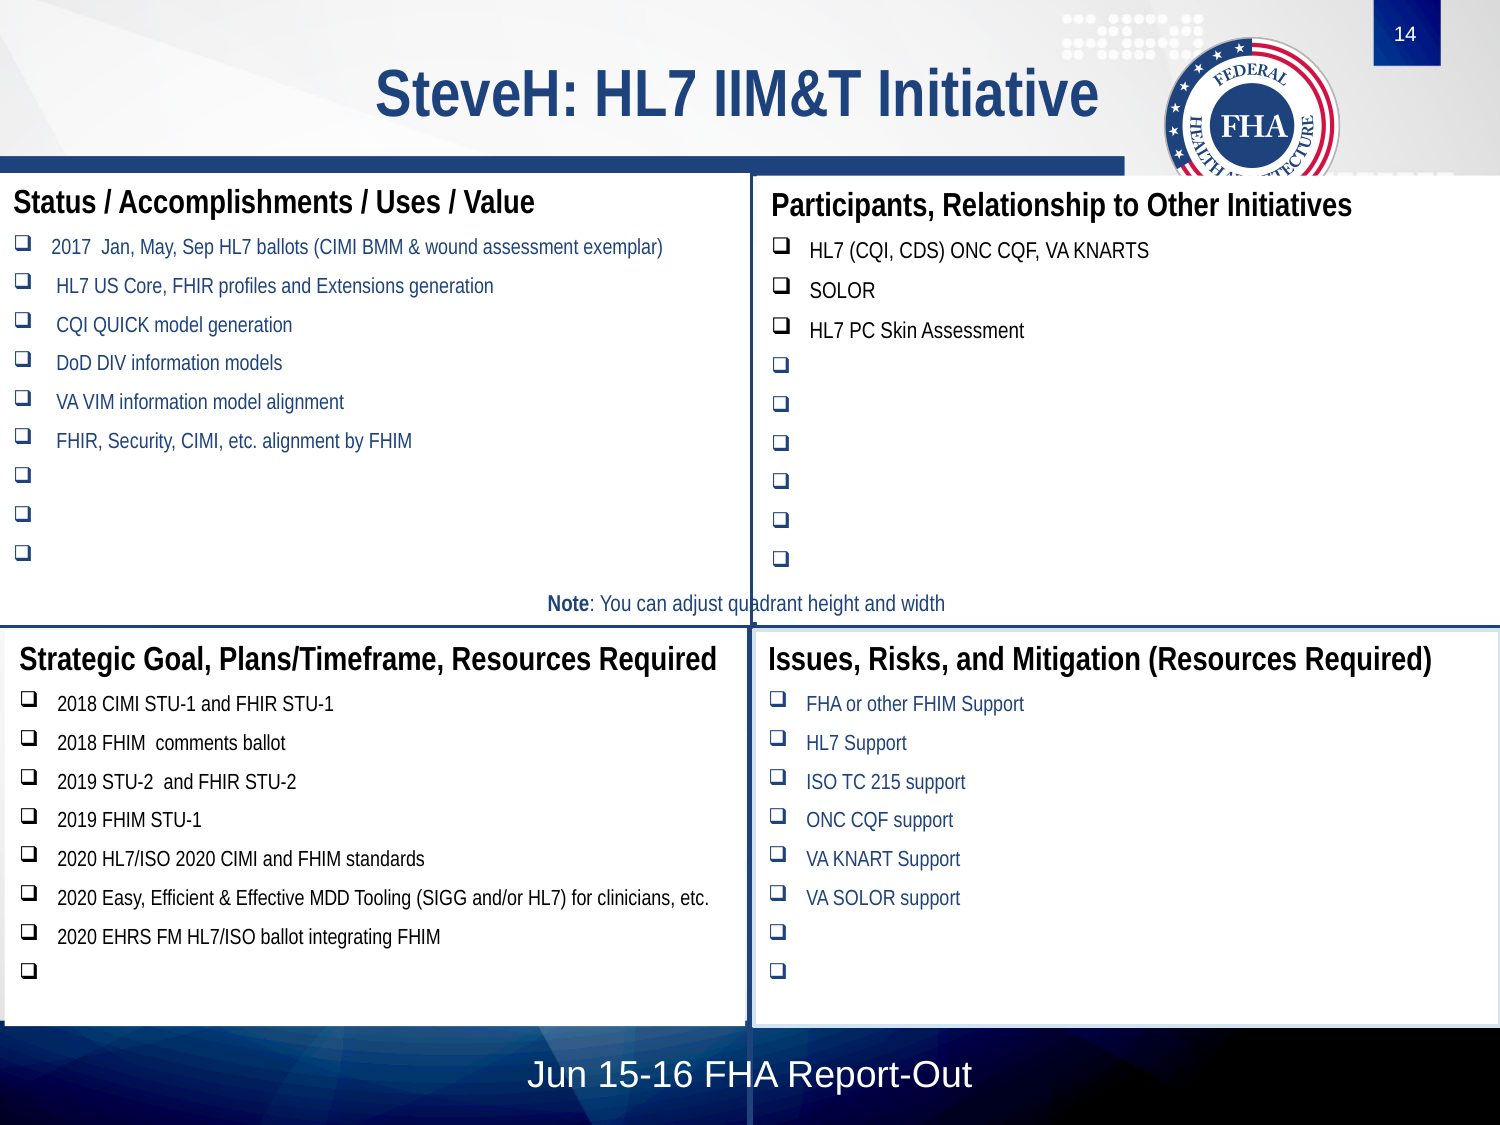

14
# SteveH: HL7 IIM&T Initiative
Status / Accomplishments / Uses / Value
2017  Jan, May, Sep HL7 ballots (CIMI BMM & wound assessment exemplar)
 HL7 US Core, FHIR profiles and Extensions generation
 CQI QUICK model generation
 DoD DIV information models
 VA VIM information model alignment
 FHIR, Security, CIMI, etc. alignment by FHIM

Participants, Relationship to Other Initiatives
HL7 (CQI, CDS) ONC CQF, VA KNARTS
SOLOR
HL7 PC Skin Assessment

Note: You can adjust quadrant height and width
Strategic Goal, Plans/Timeframe, Resources Required
2018 CIMI STU-1 and FHIR STU-1
2018 FHIM  comments ballot
2019 STU-2  and FHIR STU-2
2019 FHIM STU-1
2020 HL7/ISO 2020 CIMI and FHIM standards
2020 Easy, Efficient & Effective MDD Tooling (SIGG and/or HL7) for clinicians, etc.
2020 EHRS FM HL7/ISO ballot integrating FHIM

Issues, Risks, and Mitigation (Resources Required)
FHA or other FHIM Support
HL7 Support
ISO TC 215 support
ONC CQF support
VA KNART Support
VA SOLOR support

Jun 15-16 FHA Report-Out